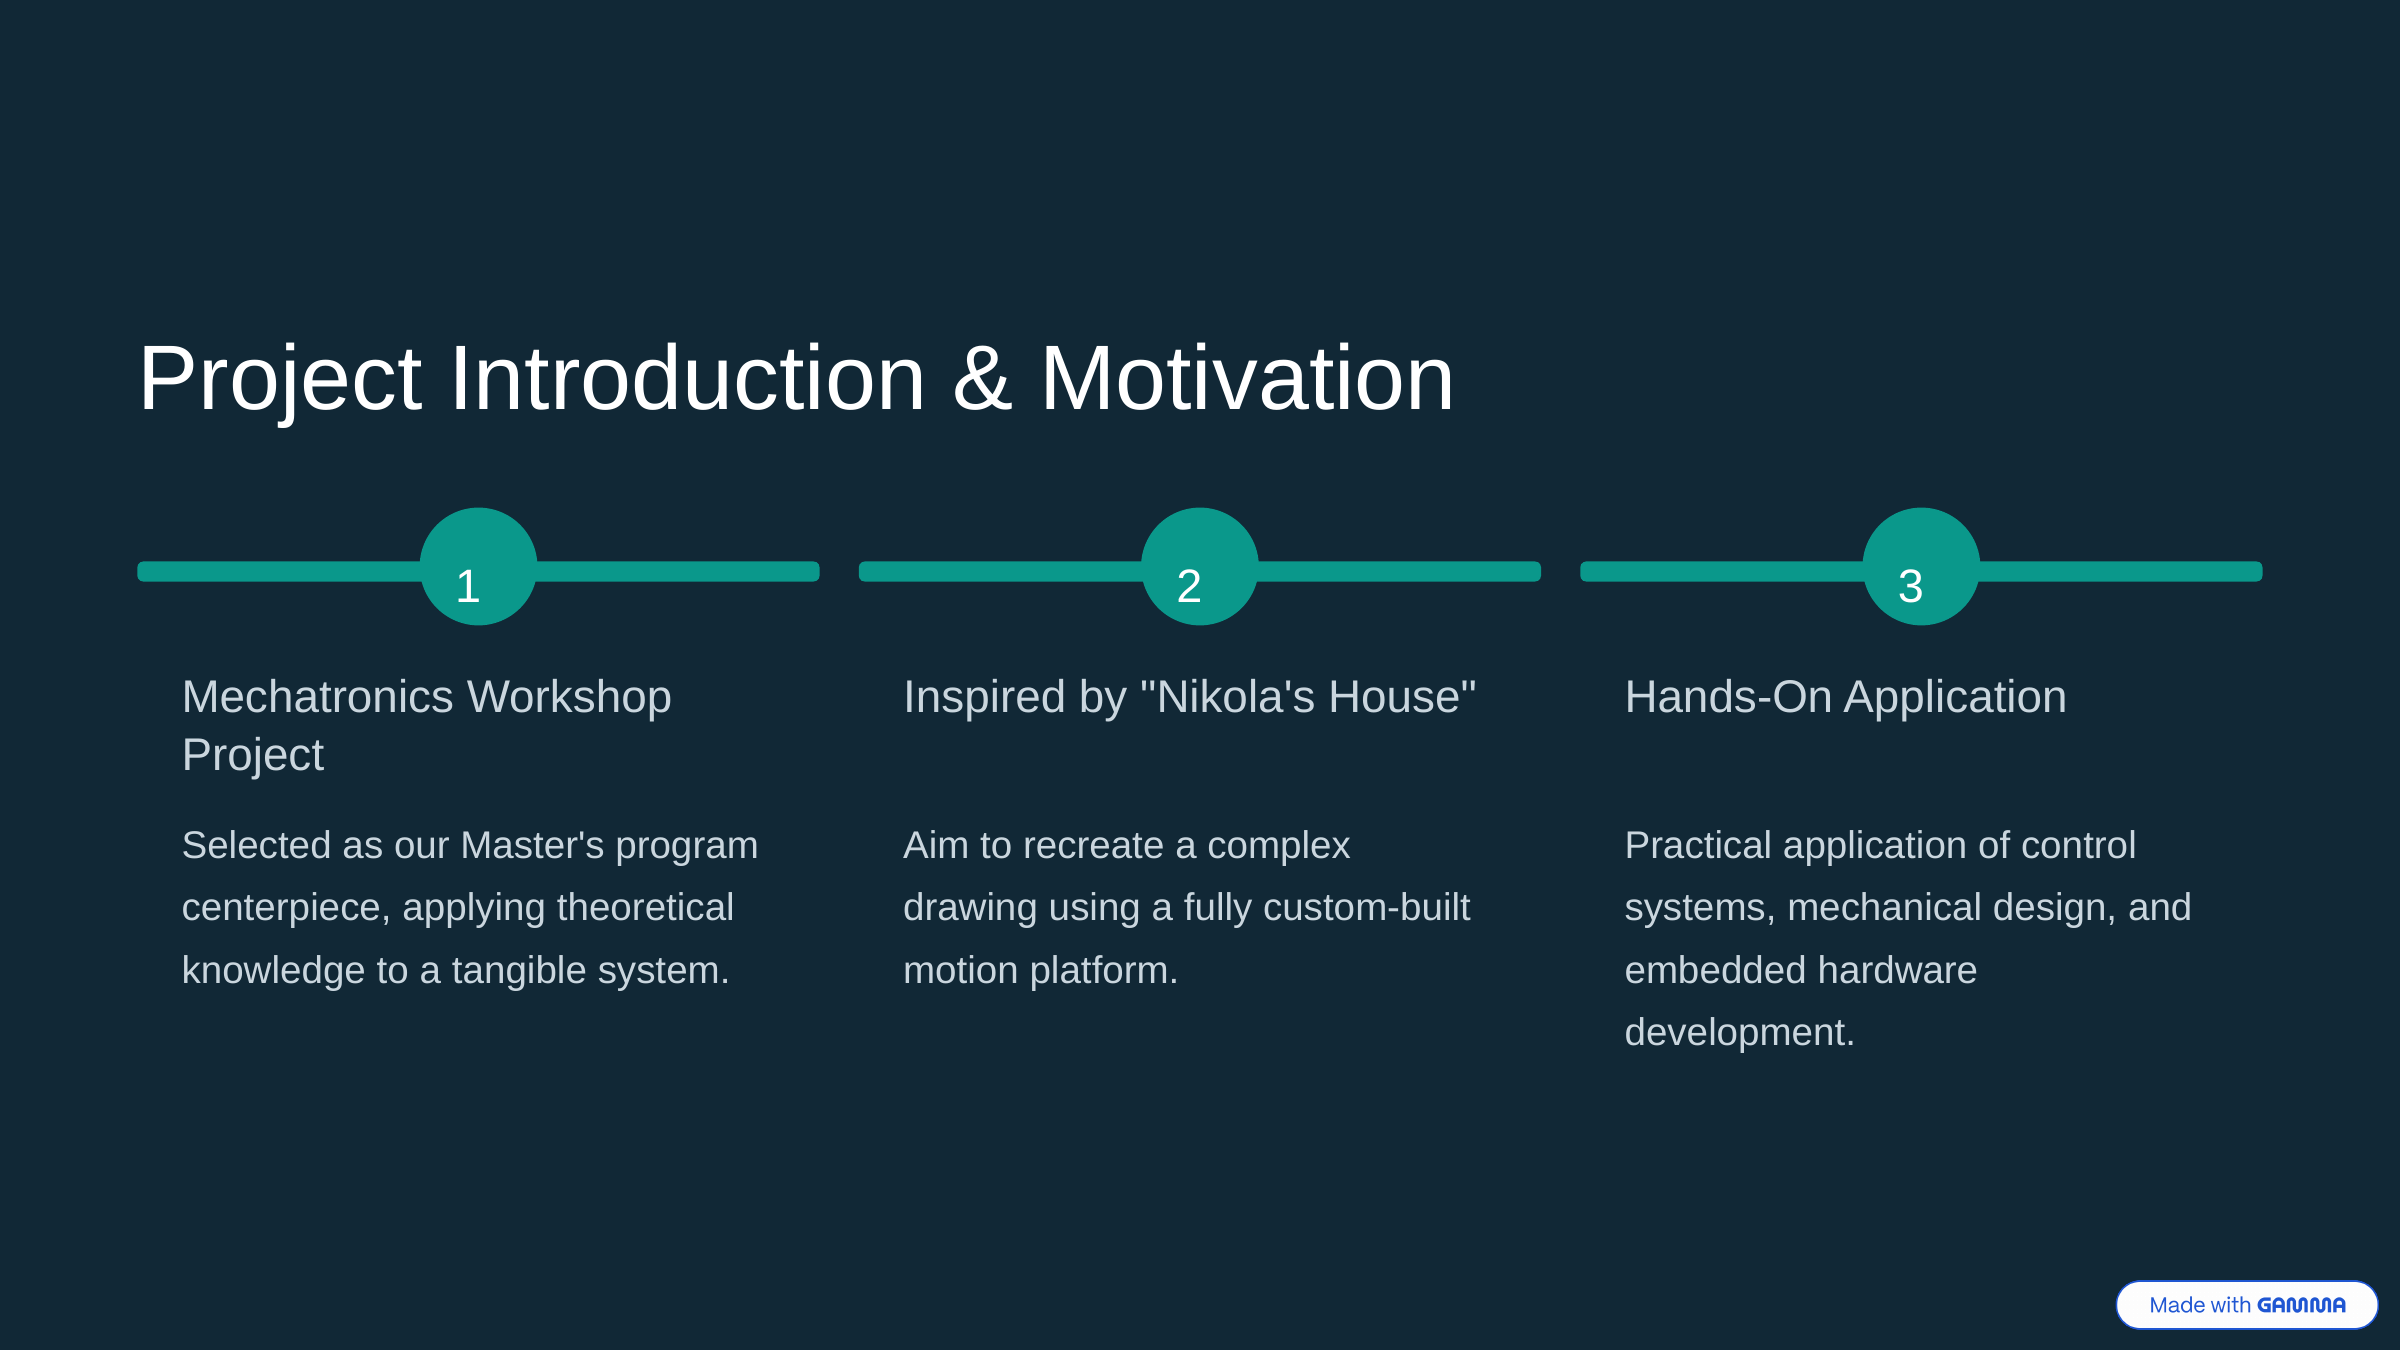

Project Introduction & Motivation

1
2
3

Mechatronics Workshop Project
Inspired by "Nikola's House"
Hands-On Application
Selected as our Master's program centerpiece, applying theoretical knowledge to a tangible system.
Aim to recreate a complex drawing using a fully custom-built motion platform.
Practical application of control systems, mechanical design, and embedded hardware development.